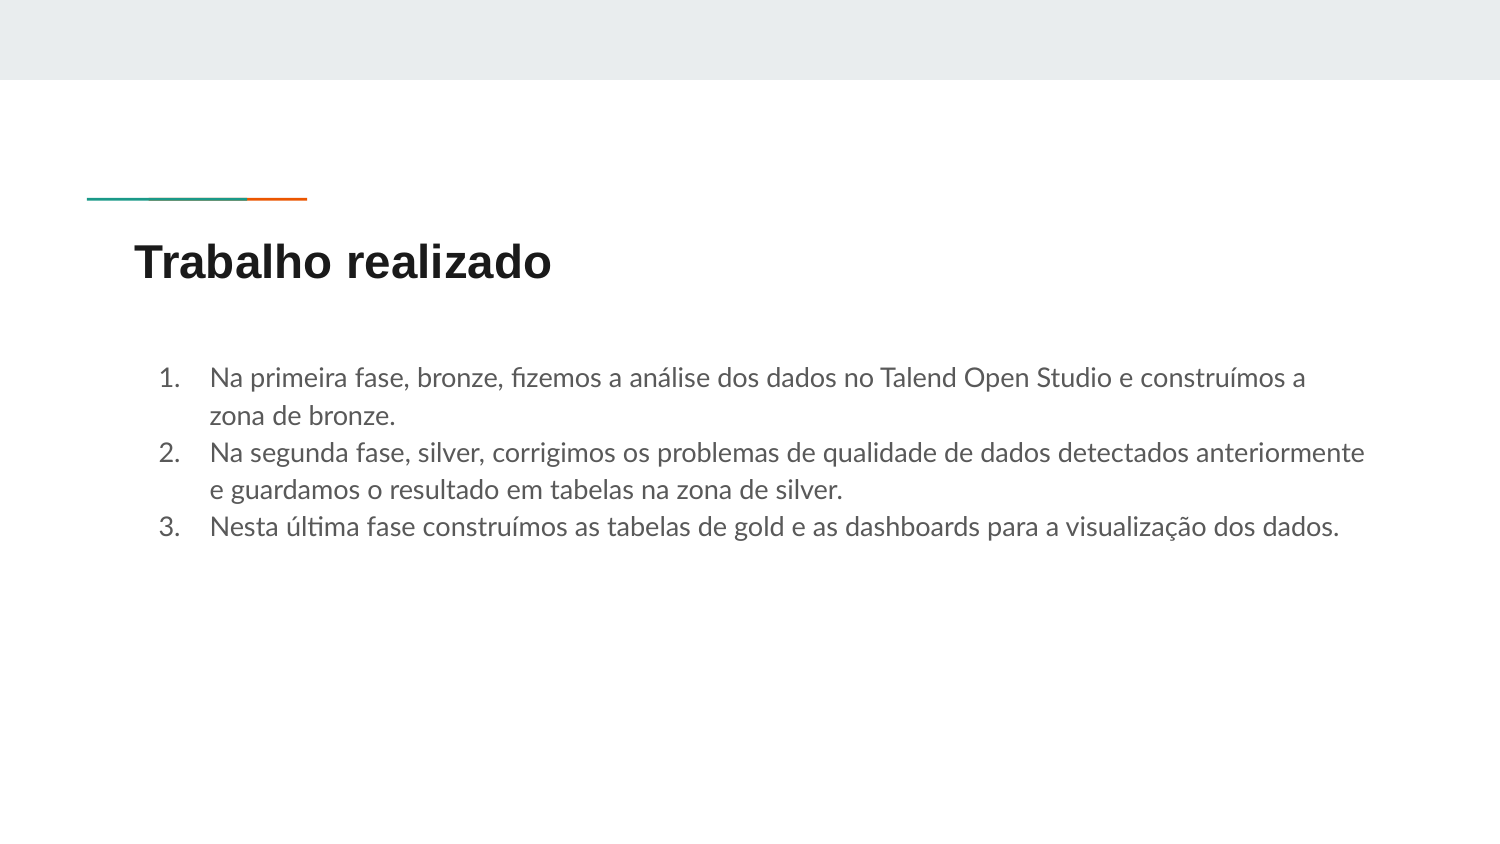

# Trabalho realizado
Na primeira fase, bronze, fizemos a análise dos dados no Talend Open Studio e construímos a zona de bronze.
Na segunda fase, silver, corrigimos os problemas de qualidade de dados detectados anteriormente e guardamos o resultado em tabelas na zona de silver.
Nesta última fase construímos as tabelas de gold e as dashboards para a visualização dos dados.